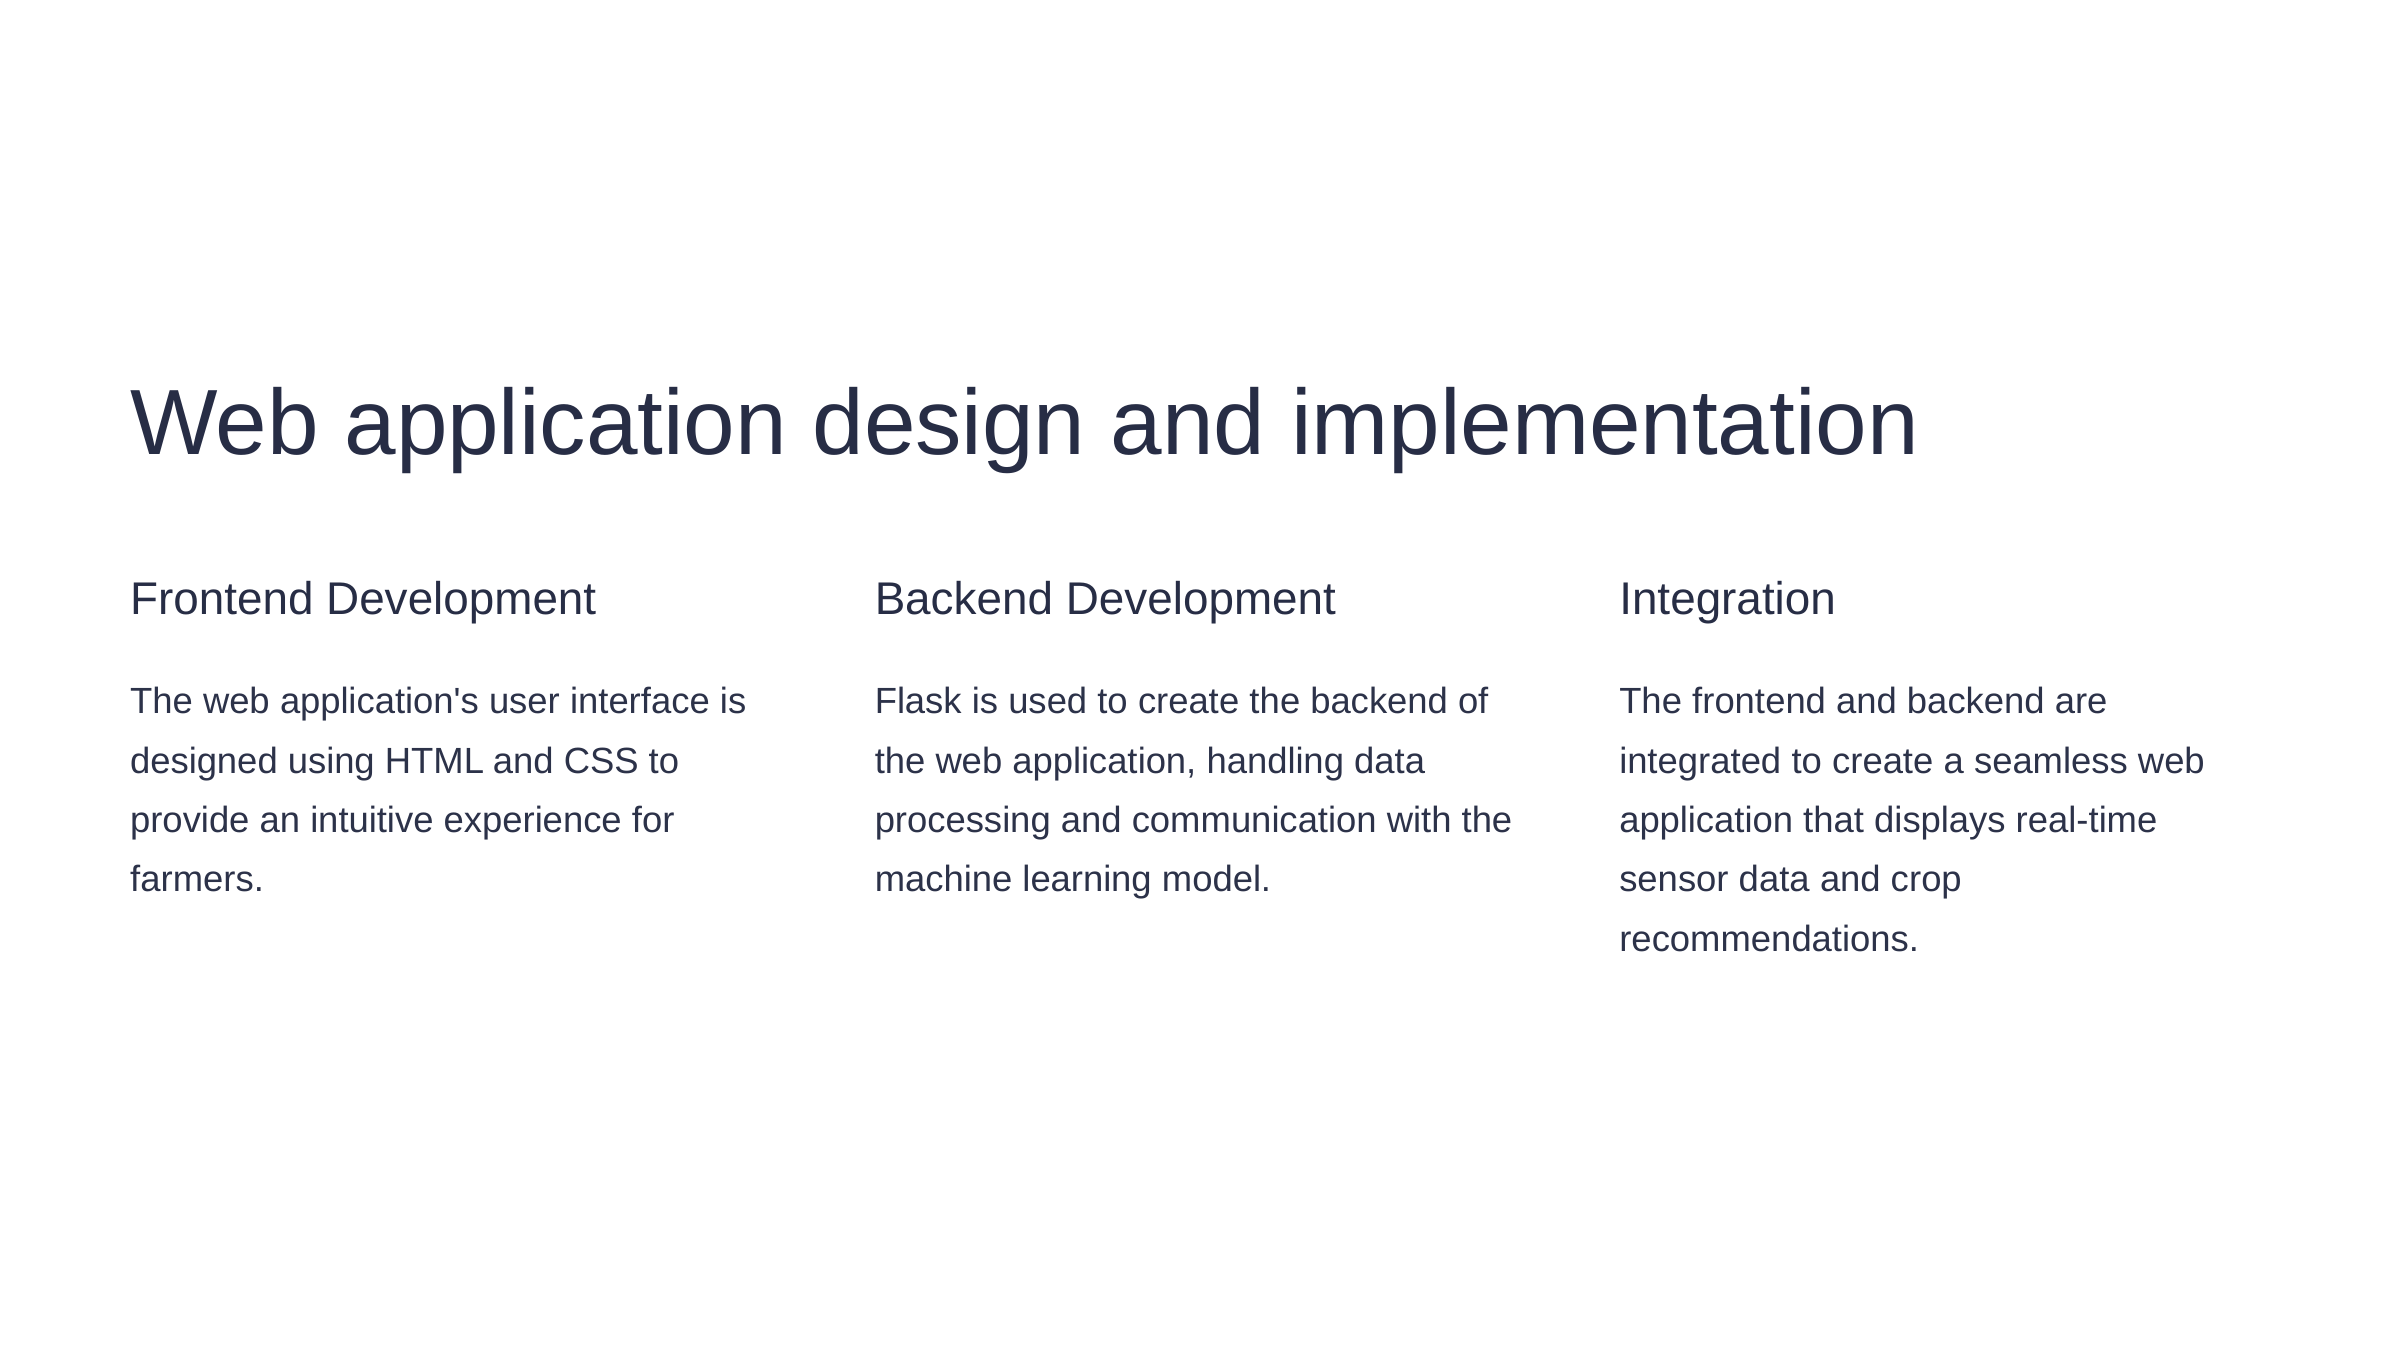

Web application design and implementation
Frontend Development
Backend Development
Integration
The web application's user interface is designed using HTML and CSS to provide an intuitive experience for farmers.
Flask is used to create the backend of the web application, handling data processing and communication with the machine learning model.
The frontend and backend are integrated to create a seamless web application that displays real-time sensor data and crop recommendations.